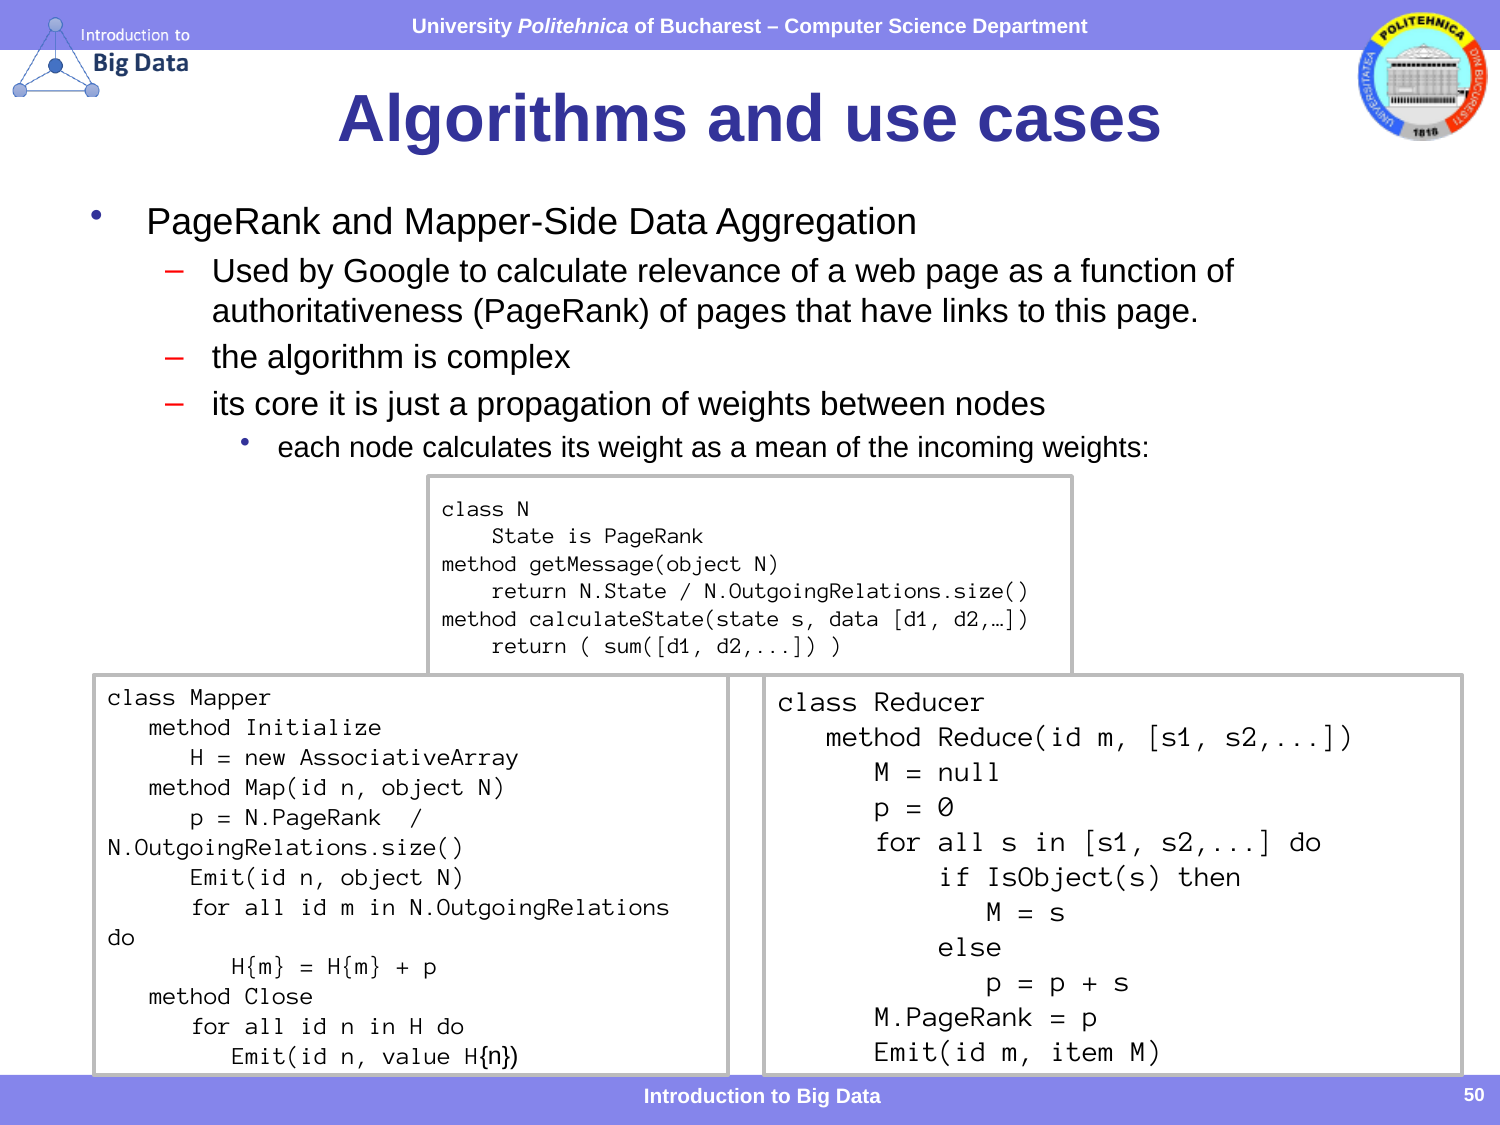

# Algorithms and use cases
PageRank and Mapper-Side Data Aggregation
Used by Google to calculate relevance of a web page as a function of authoritativeness (PageRank) of pages that have links to this page.
the algorithm is complex
its core it is just a propagation of weights between nodes
each node calculates its weight as a mean of the incoming weights:

class N
    State is PageRank
method getMessage(object N)
    return N.State / N.OutgoingRelations.size()
method calculateState(state s, data [d1, d2,…])
    return ( sum([d1, d2,...]) )
class Reducer
   method Reduce(id m, [s1, s2,...])
      M = null
      p = 0
      for all s in [s1, s2,...] do
          if IsObject(s) then
             M = s
          else
             p = p + s
      M.PageRank = p
      Emit(id m, item M)
class Mapper
   method Initialize
      H = new AssociativeArray
   method Map(id n, object N)
      p = N.PageRank  / N.OutgoingRelations.size()
      Emit(id n, object N)
      for all id m in N.OutgoingRelations do
         H{m} = H{m} + p
   method Close
      for all id n in H do
         Emit(id n, value H{n})
Introduction to Big Data
50